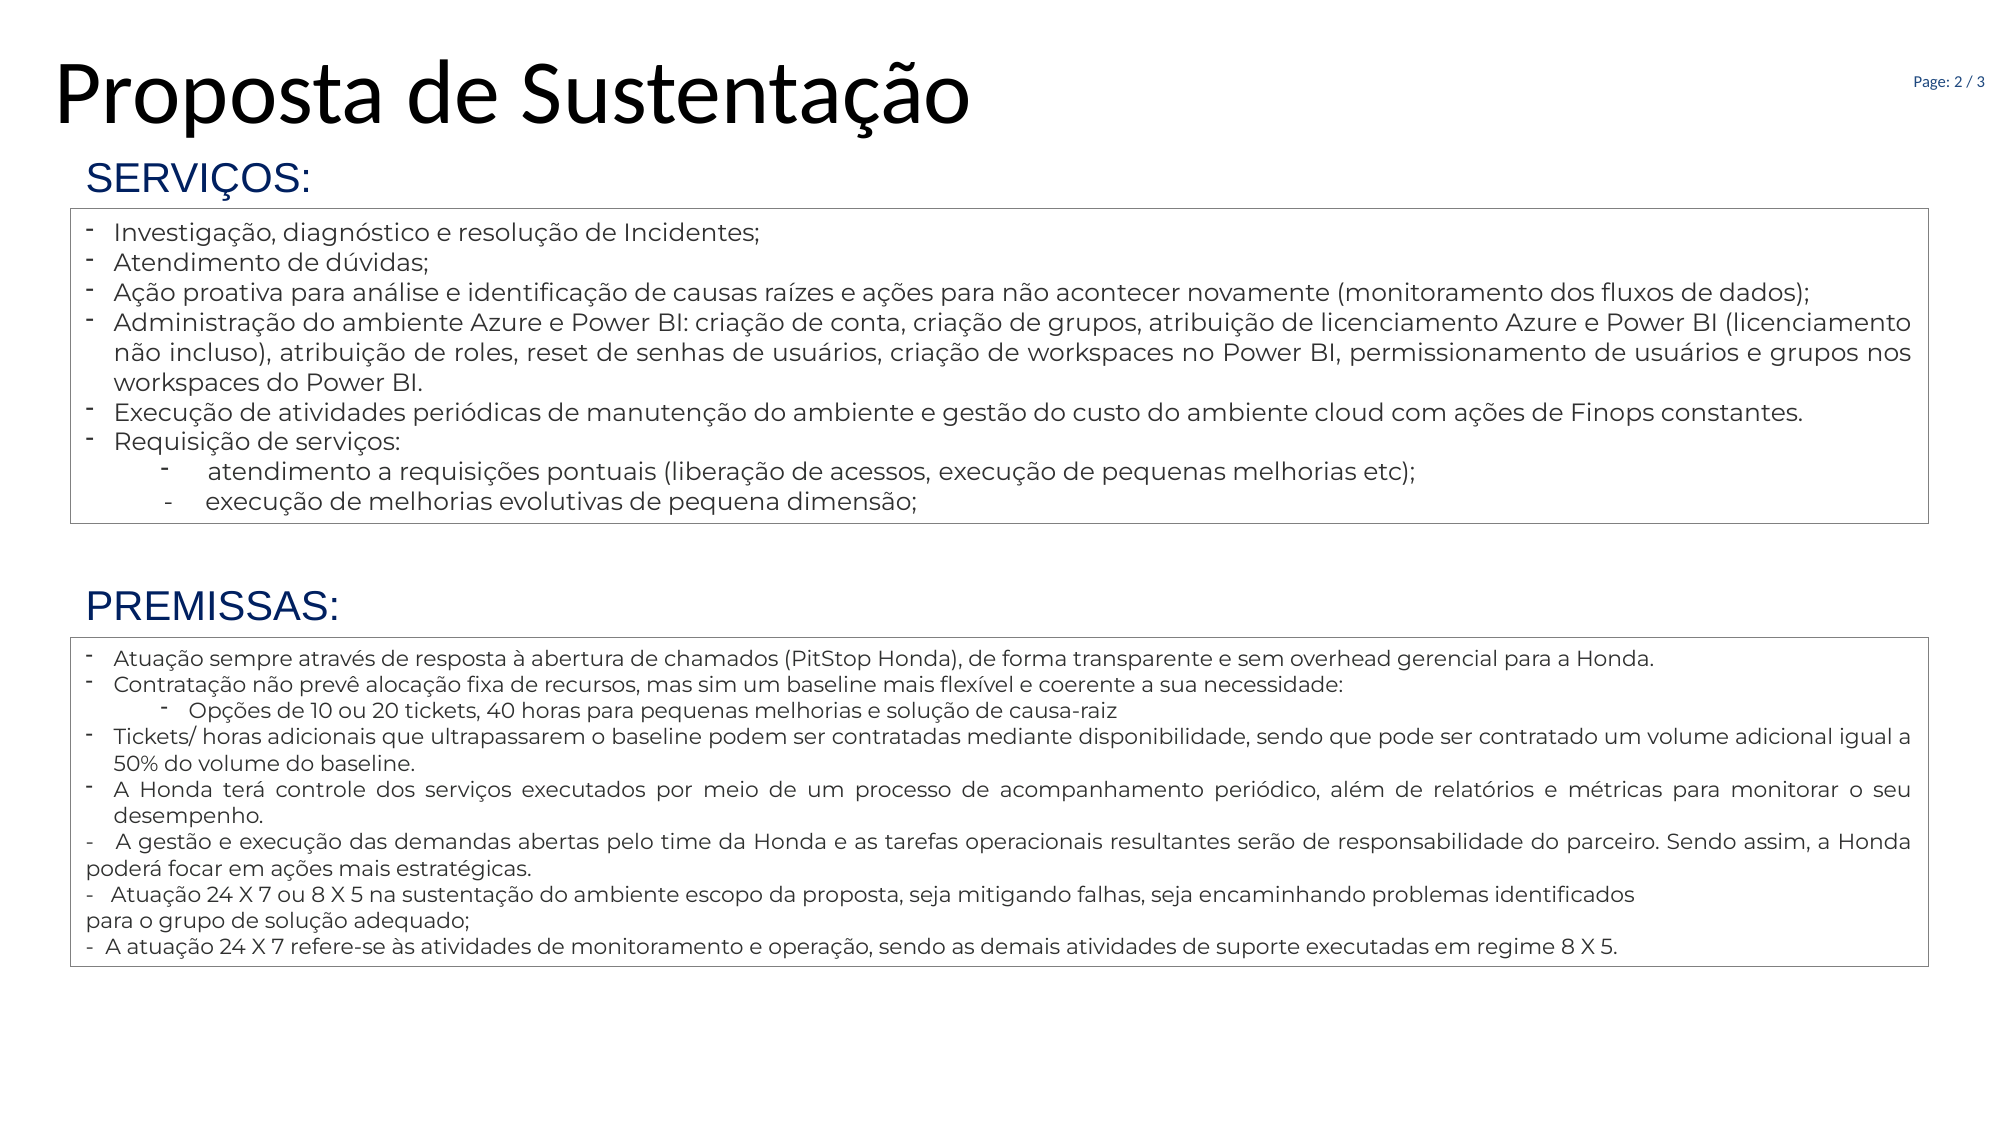

# Proposta de Sustentação
Page: 2 / 3
SERVIÇOS:
Investigação, diagnóstico e resolução de Incidentes;
Atendimento de dúvidas;
Ação proativa para análise e identificação de causas raízes e ações para não acontecer novamente (monitoramento dos fluxos de dados);
Administração do ambiente Azure e Power BI: criação de conta, criação de grupos, atribuição de licenciamento Azure e Power BI (licenciamento não incluso), atribuição de roles, reset de senhas de usuários, criação de workspaces no Power BI, permissionamento de usuários e grupos nos workspaces do Power BI.
Execução de atividades periódicas de manutenção do ambiente e gestão do custo do ambiente cloud com ações de Finops constantes.
Requisição de serviços:
atendimento a requisições pontuais (liberação de acessos, execução de pequenas melhorias etc);
            -     execução de melhorias evolutivas de pequena dimensão;
suporte técnico do ambiente databricks HDA, considerando: os mesmos requerimento cobertos pela Keyrus atualmente na HSF, como (Serviço de AMS/ modelo 24/7 ou 5/8, Monitoramento contínuo do desempenho do datalake e manutenção preventiva, ajustes e otimizações para melhorar a performance e eficiência do datalake, etc). A ideia é mantermos o padrão entre as unidades da Honda.
PREMISSAS:
Atuação sempre através de resposta à abertura de chamados (PitStop Honda), de forma transparente e sem overhead gerencial para a Honda.
Contratação não prevê alocação fixa de recursos, mas sim um baseline mais flexível e coerente a sua necessidade:
Opções de 10 ou 20 tickets, 40 horas para pequenas melhorias e solução de causa-raiz
Tickets/ horas adicionais que ultrapassarem o baseline podem ser contratadas mediante disponibilidade, sendo que pode ser contratado um volume adicional igual a 50% do volume do baseline.
A Honda terá controle dos serviços executados por meio de um processo de acompanhamento periódico, além de relatórios e métricas para monitorar o seu desempenho.
-   A gestão e execução das demandas abertas pelo time da Honda e as tarefas operacionais resultantes serão de responsabilidade do parceiro. Sendo assim, a Honda poderá focar em ações mais estratégicas.
-   Atuação 24 X 7 ou 8 X 5 na sustentação do ambiente escopo da proposta, seja mitigando falhas, seja encaminhando problemas identificados
para o grupo de solução adequado;
-  A atuação 24 X 7 refere-se às atividades de monitoramento e operação, sendo as demais atividades de suporte executadas em regime 8 X 5.